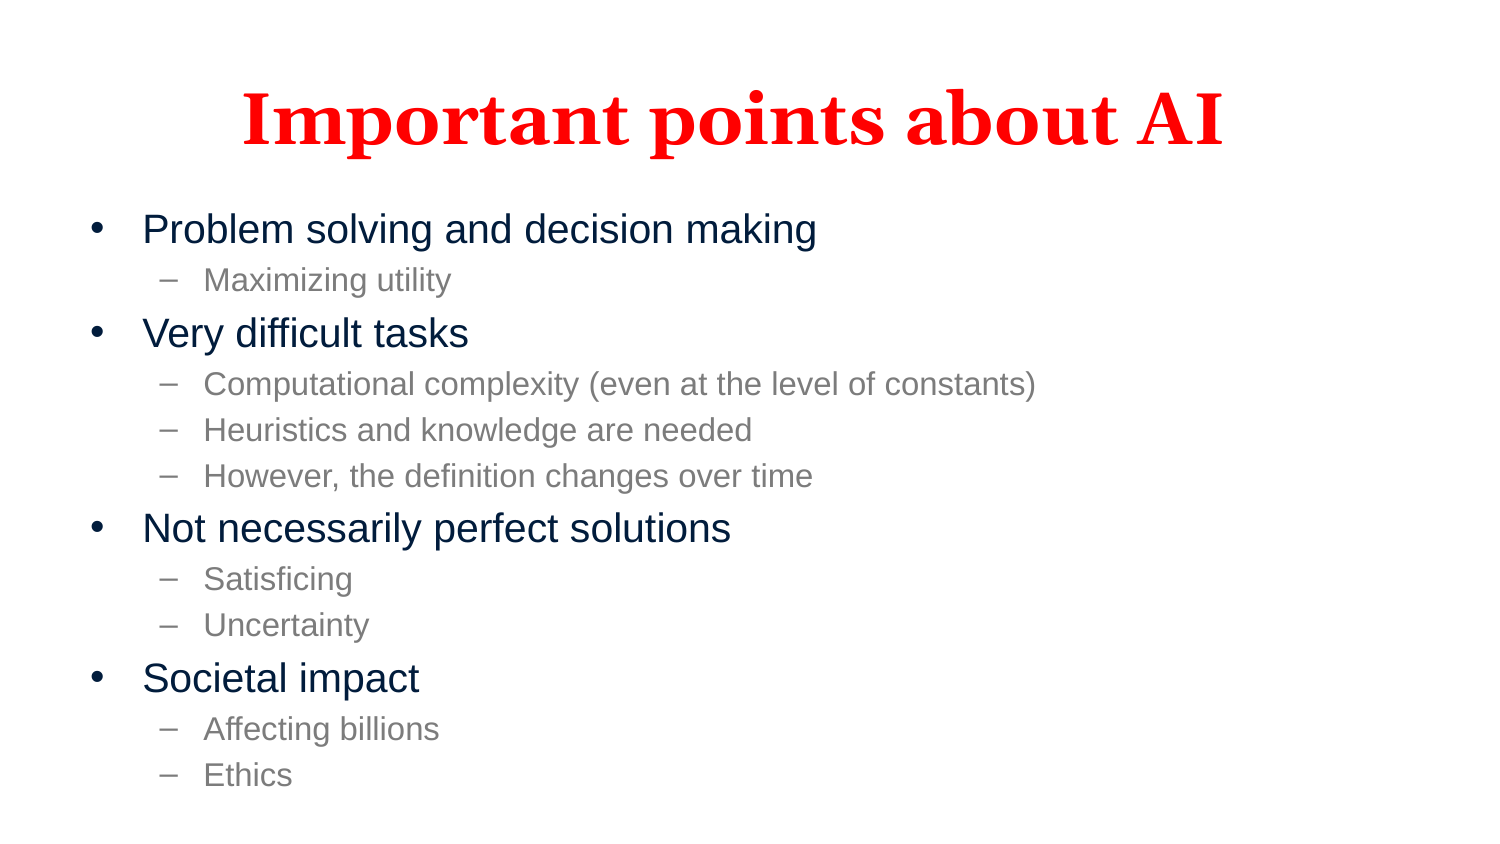

# Important points about AI
Problem solving and decision making
Maximizing utility
Very difficult tasks
Computational complexity (even at the level of constants)
Heuristics and knowledge are needed
However, the definition changes over time
Not necessarily perfect solutions
Satisficing
Uncertainty
Societal impact
Affecting billions
Ethics